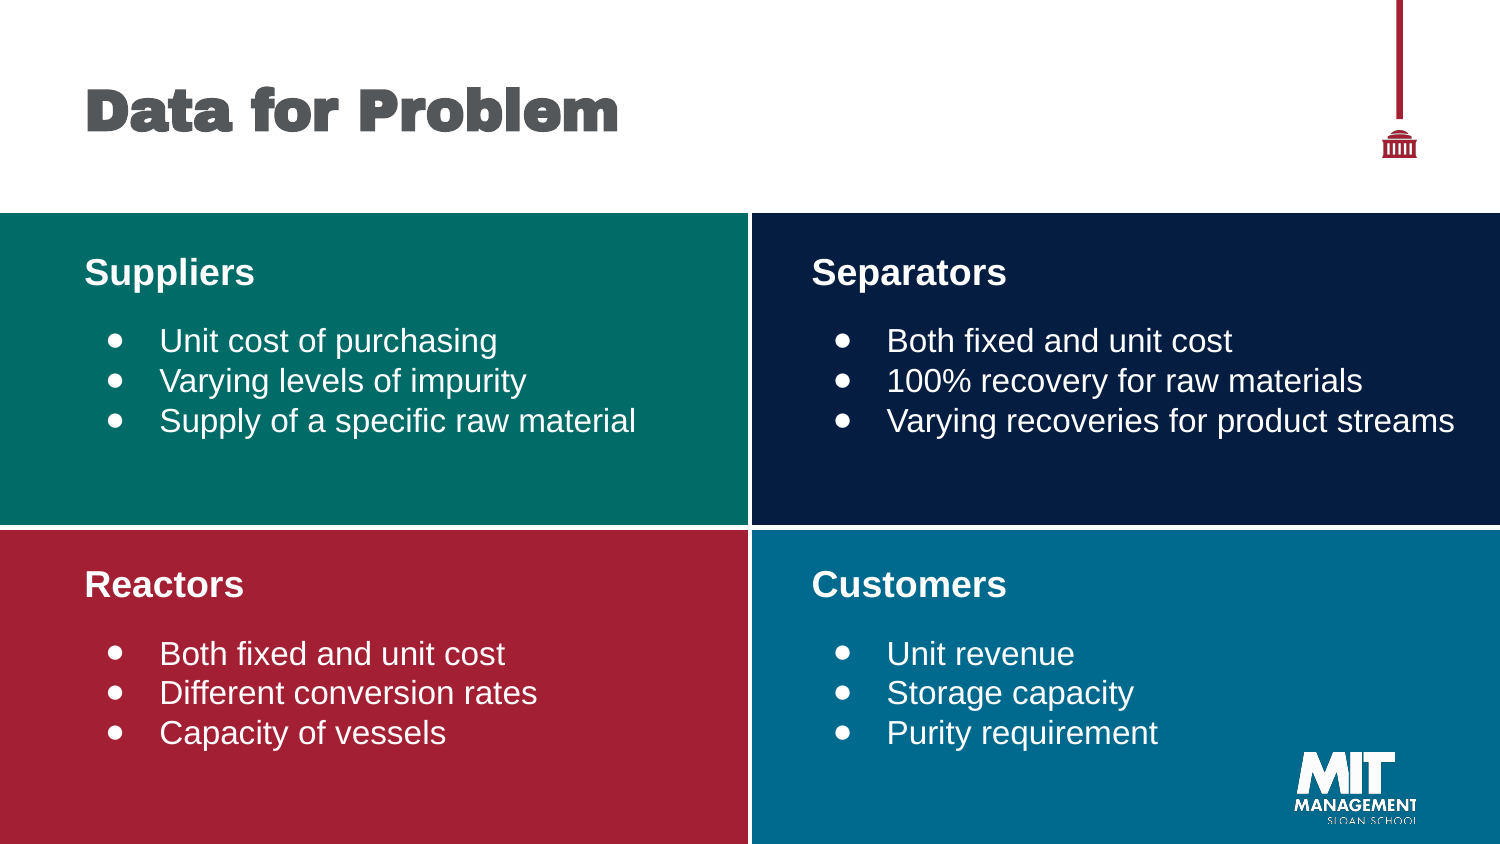

# Data for Problem
Suppliers
Separators
Unit cost of purchasing
Varying levels of impurity
Supply of a specific raw material
Both fixed and unit cost
100% recovery for raw materials
Varying recoveries for product streams
Reactors
Customers
Both fixed and unit cost
Different conversion rates
Capacity of vessels
Unit revenue
Storage capacity
Purity requirement